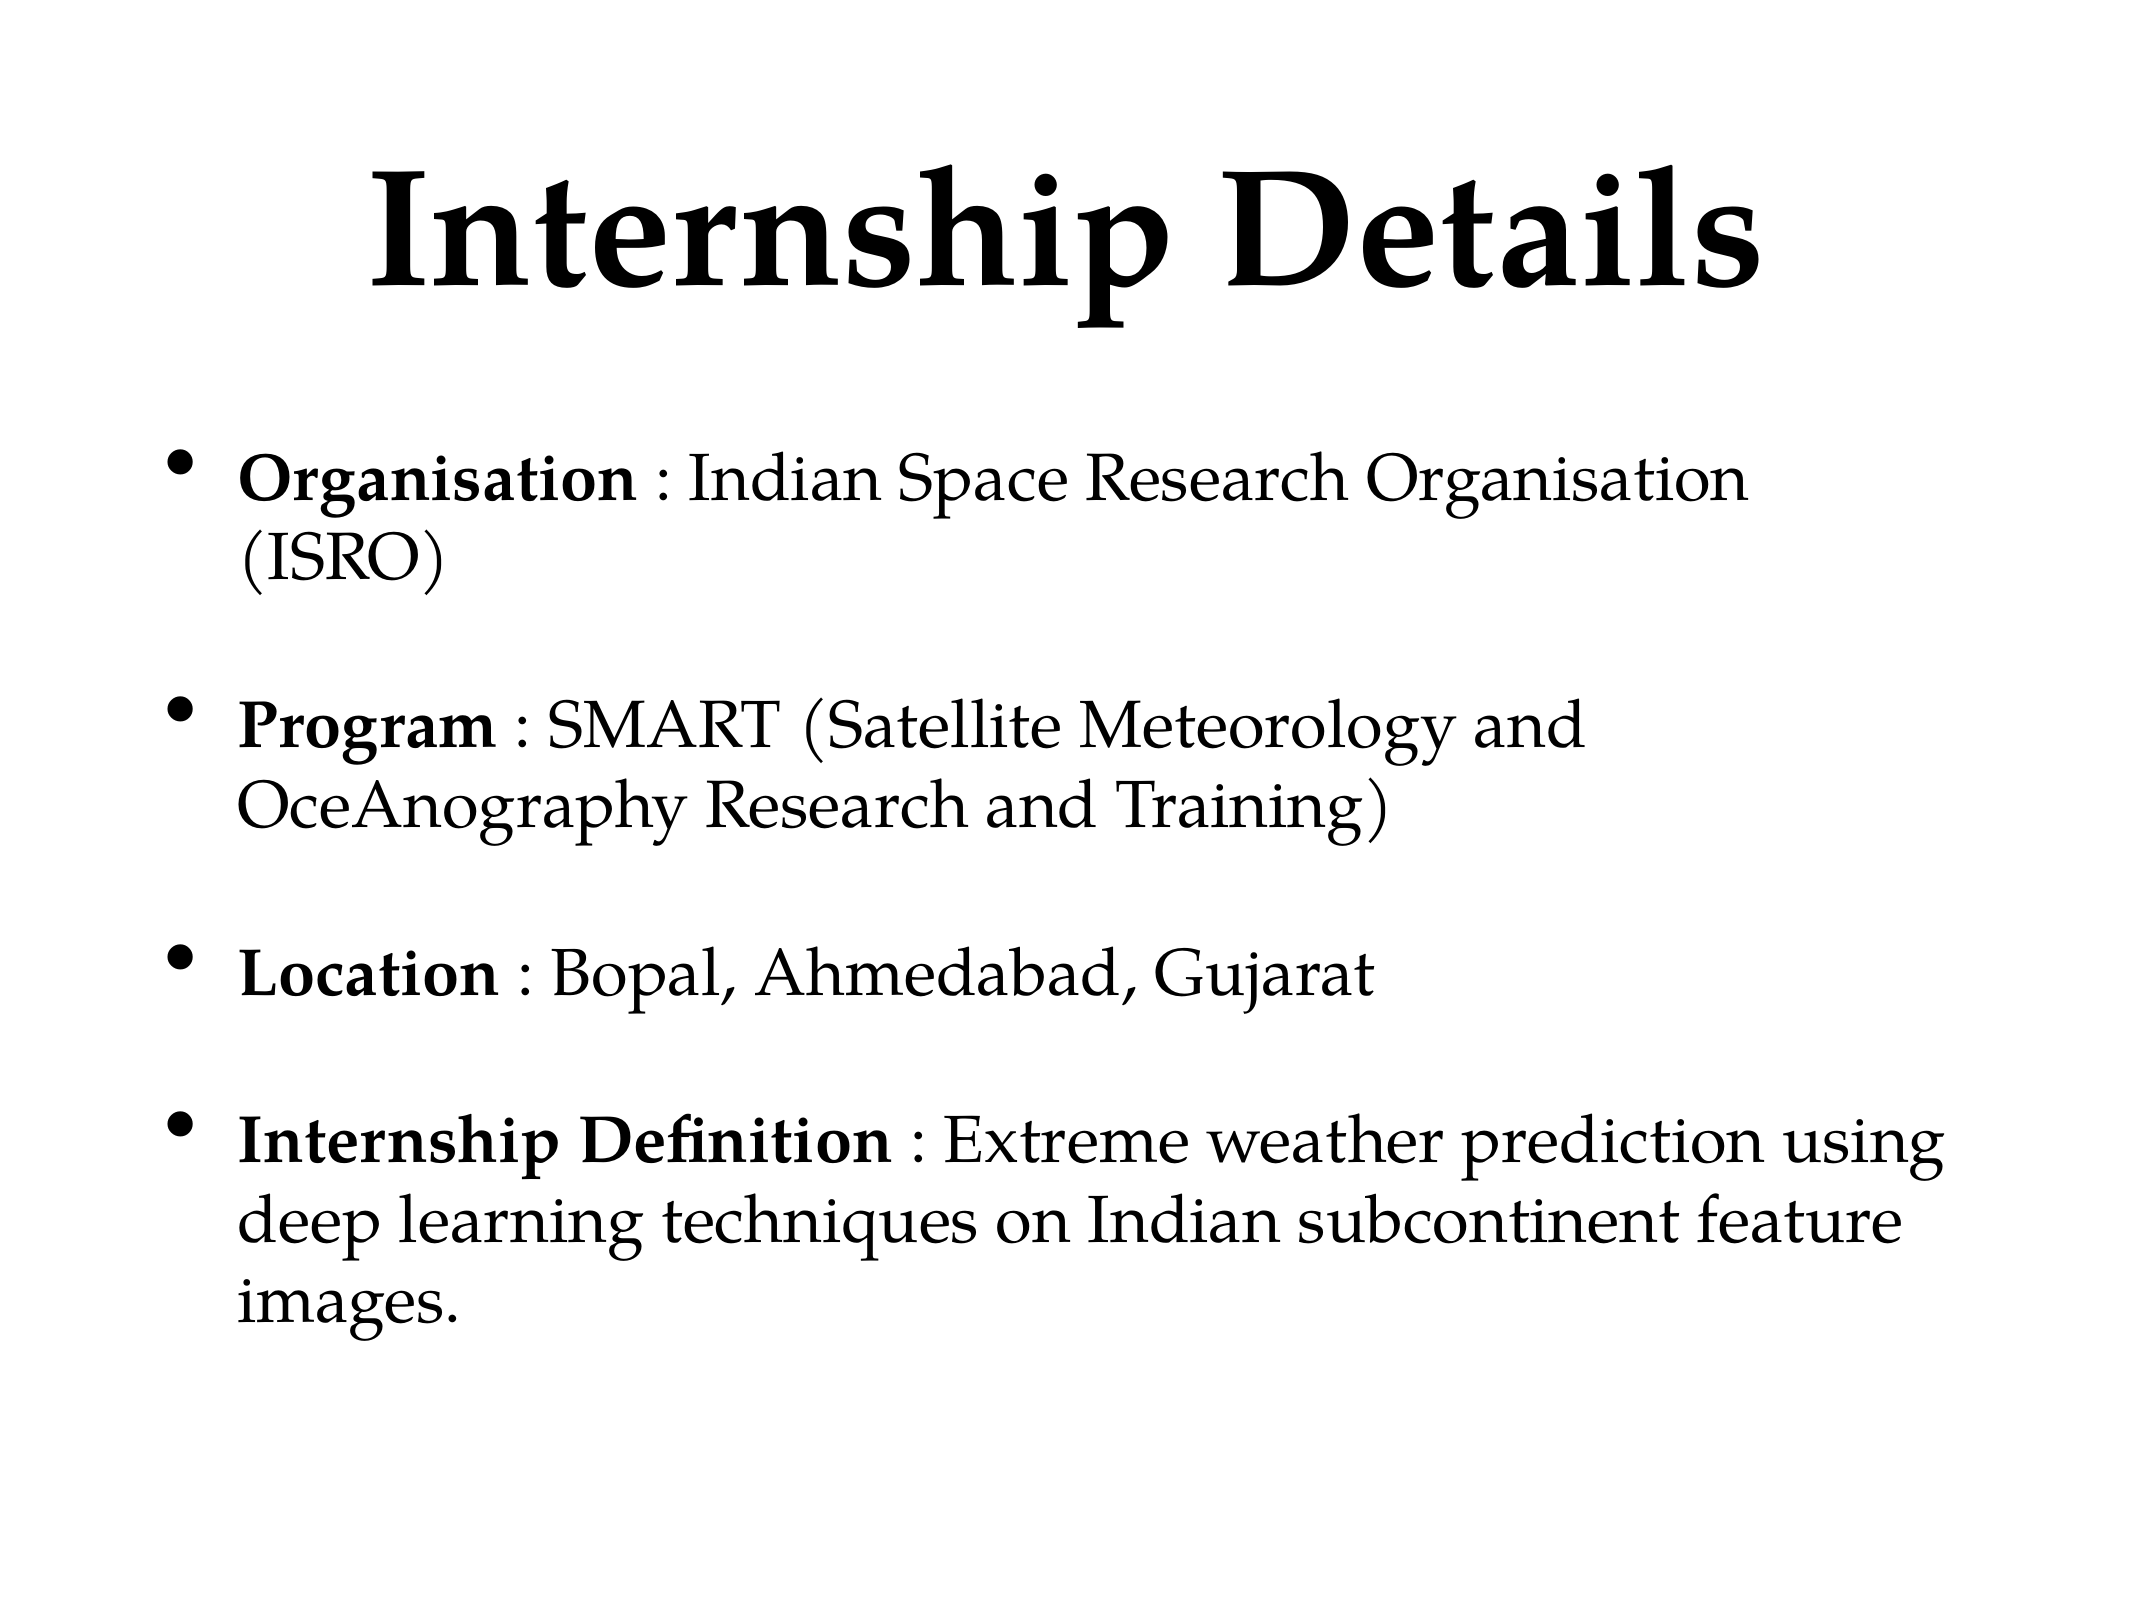

Organisation : Indian Space Research Organisation (ISRO)
Program : SMART (Satellite Meteorology and OceAnography Research and Training)
Location : Bopal, Ahmedabad, Gujarat
Internship Definition : Extreme weather prediction using deep learning techniques on Indian subcontinent feature images.
# Internship Details